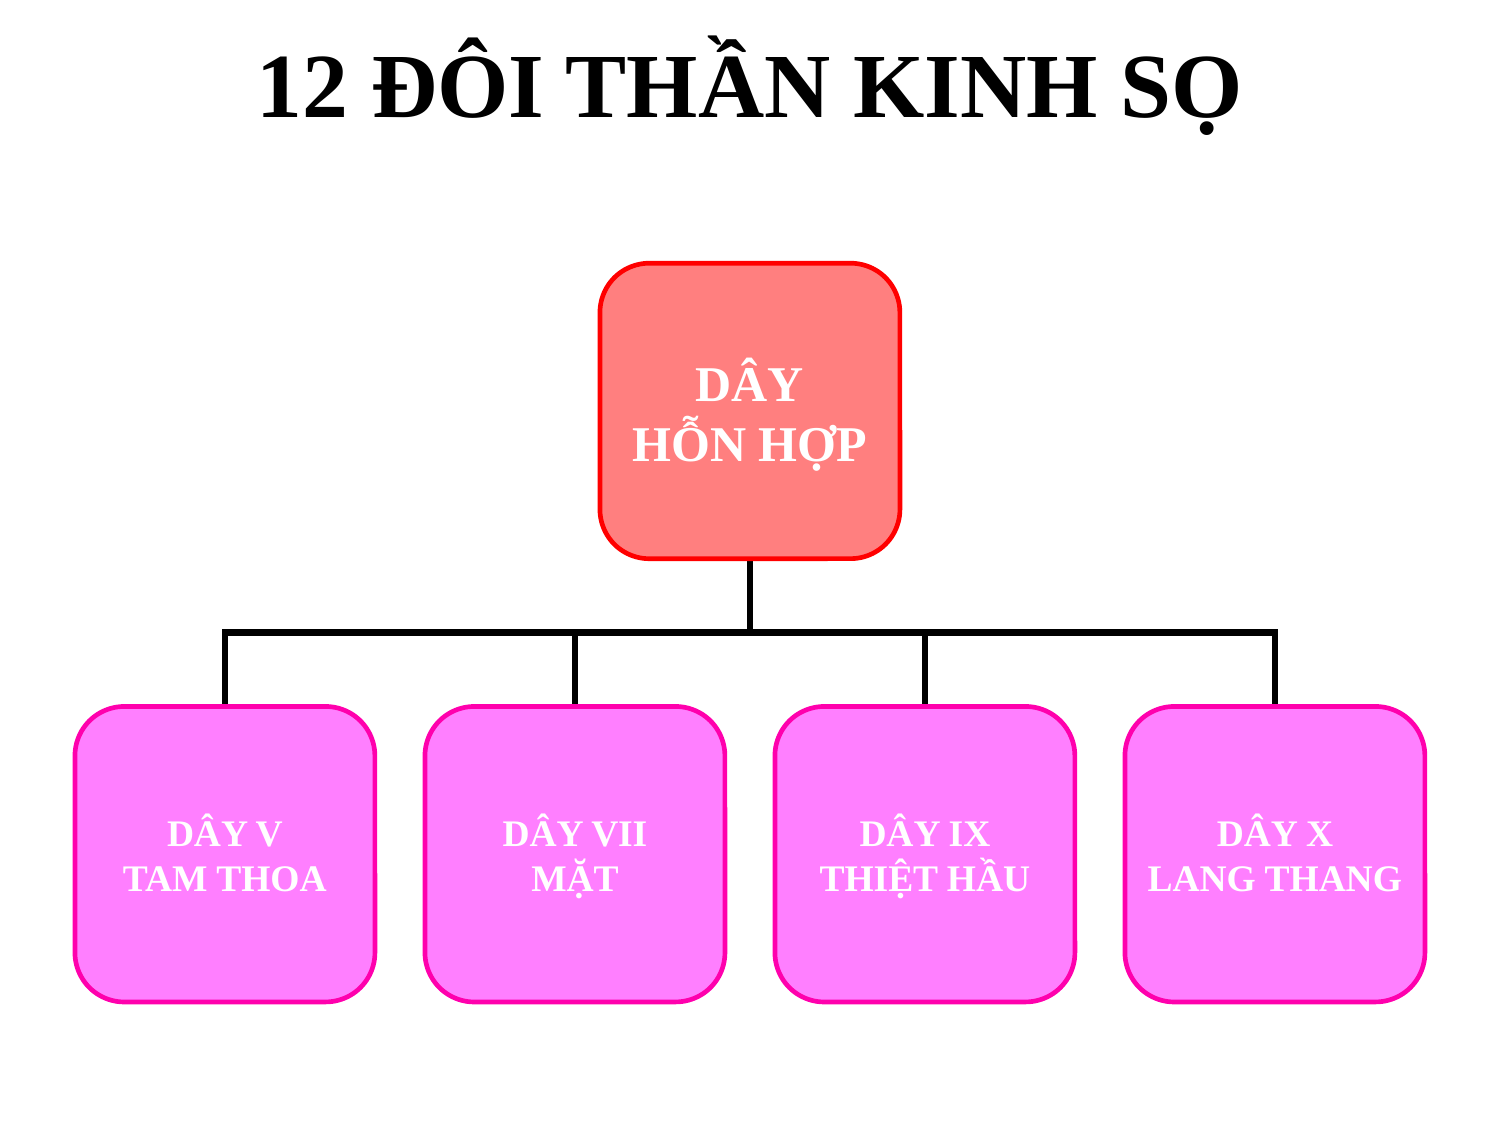

# 12 ĐÔI THẦN KINH SỌ
DÂY
HỖN HỢP
DÂY V
TAM THOA
DÂY VII
MẶT
DÂY IX
THIỆT HẦU
DÂY X
LANG THANG